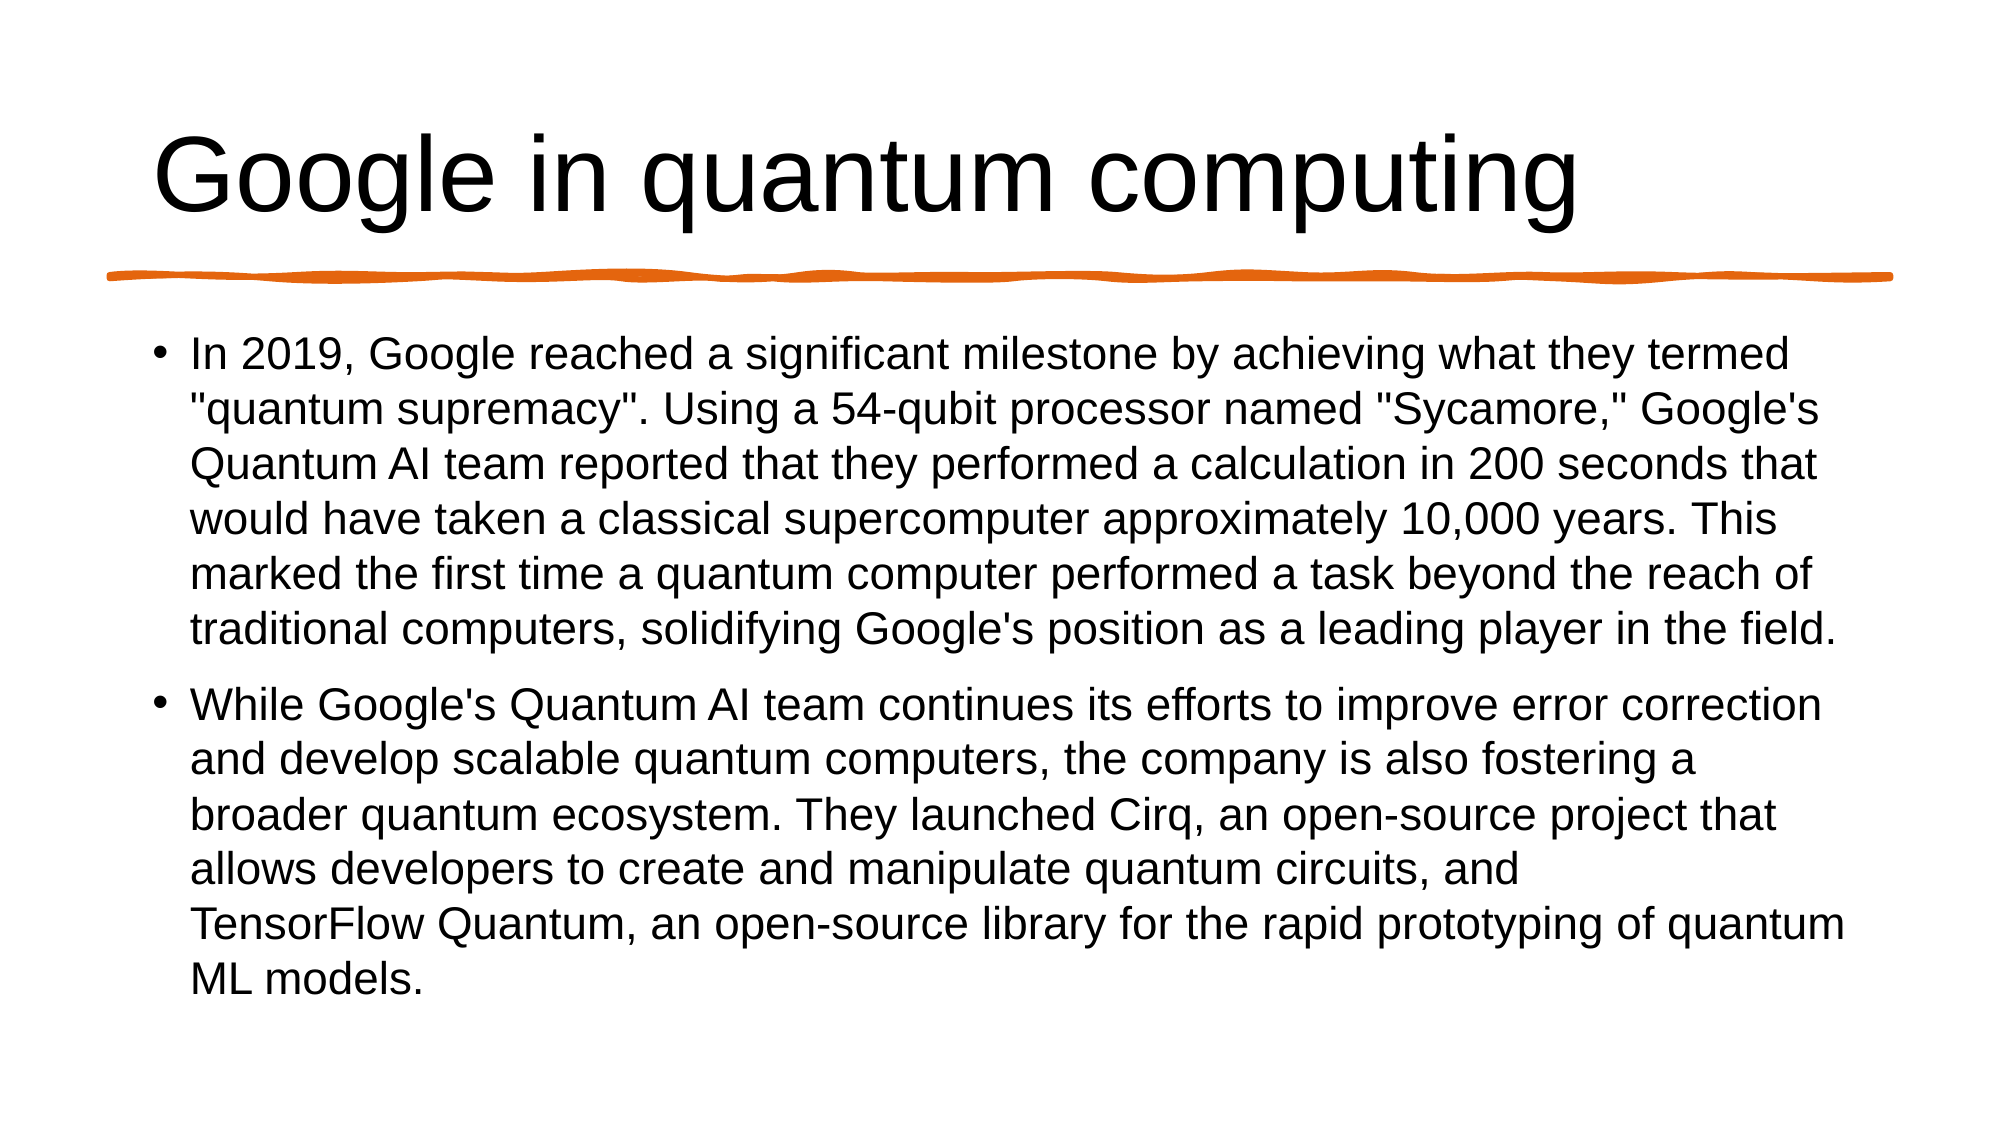

# Google in quantum computing

In 2019, Google reached a significant milestone by achieving what they termed "quantum supremacy". Using a 54-qubit processor named "Sycamore," Google's Quantum AI team reported that they performed a calculation in 200 seconds that would have taken a classical supercomputer approximately 10,000 years. This marked the first time a quantum computer performed a task beyond the reach of traditional computers, solidifying Google's position as a leading player in the field.
While Google's Quantum AI team continues its efforts to improve error correction and develop scalable quantum computers, the company is also fostering a broader quantum ecosystem. They launched Cirq, an open-source project that allows developers to create and manipulate quantum circuits, and TensorFlow Quantum, an open-source library for the rapid prototyping of quantum ML models.